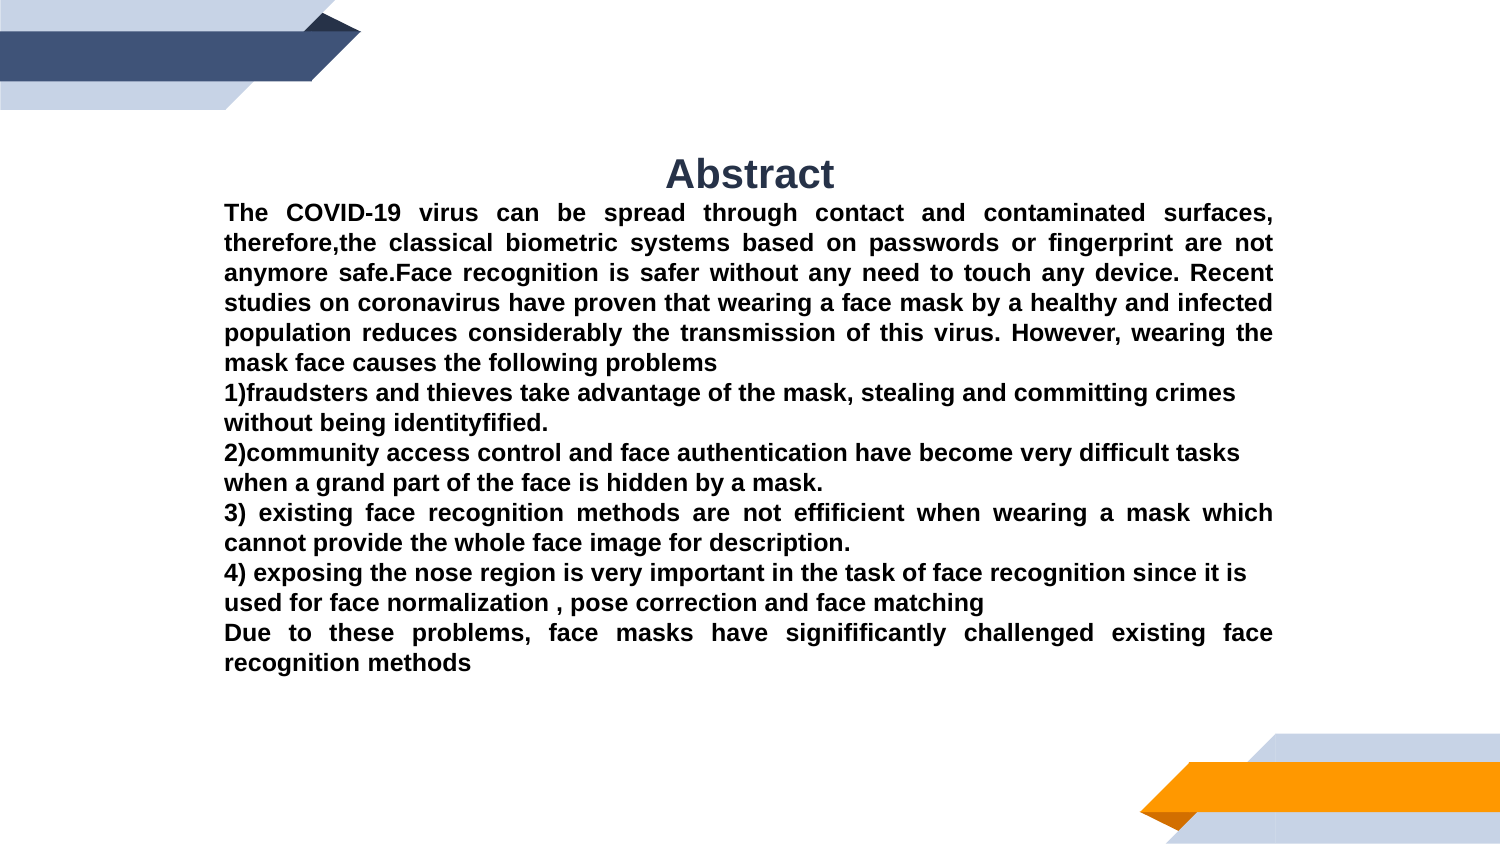

Abstract
The COVID-19 virus can be spread through contact and contaminated surfaces, therefore,the classical biometric systems based on passwords or fingerprint are not anymore safe.Face recognition is safer without any need to touch any device. Recent studies on coronavirus have proven that wearing a face mask by a healthy and infected population reduces considerably the transmission of this virus. However, wearing the mask face causes the following problems
1)fraudsters and thieves take advantage of the mask, stealing and committing crimes
without being identityfified.
2)community access control and face authentication have become very difficult tasks
when a grand part of the face is hidden by a mask.
3) existing face recognition methods are not effificient when wearing a mask which cannot provide the whole face image for description.
4) exposing the nose region is very important in the task of face recognition since it is
used for face normalization , pose correction and face matching
Due to these problems, face masks have signifificantly challenged existing face recognition methods

3